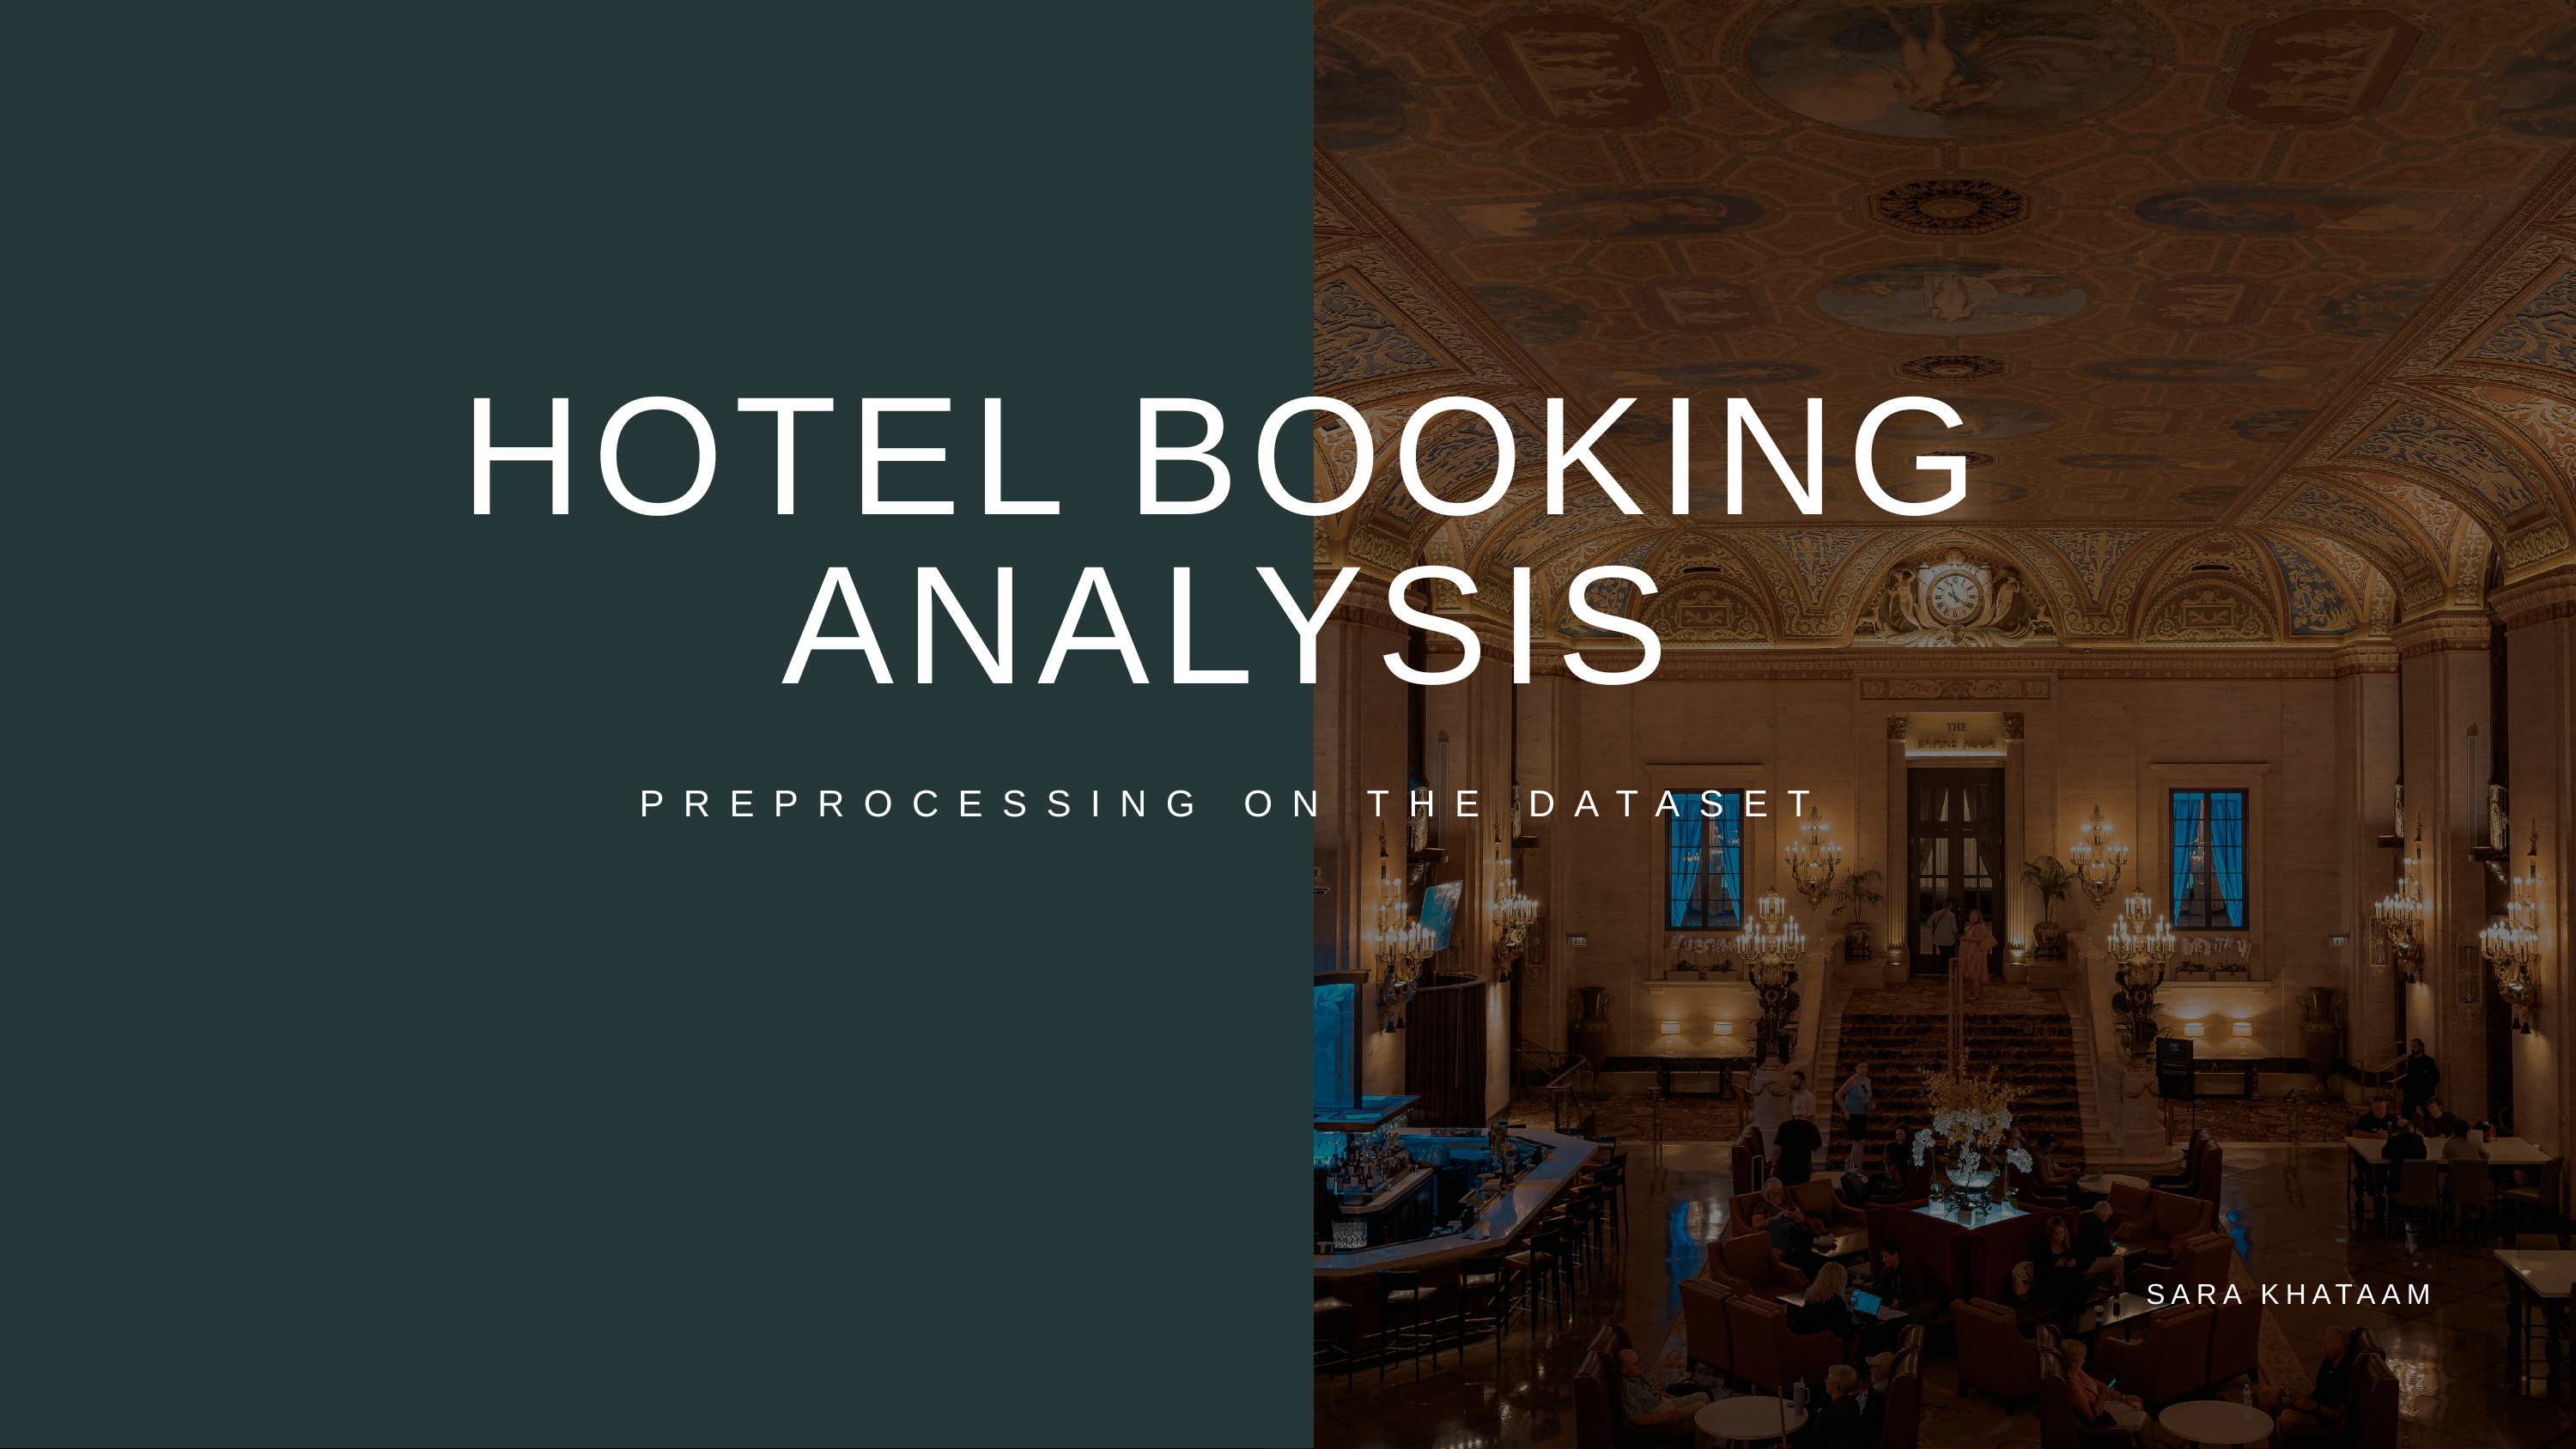

HOTEL BOOKING ANALYSIS
PREPROCESSING ON THE DATASET

SARA KHATAAM